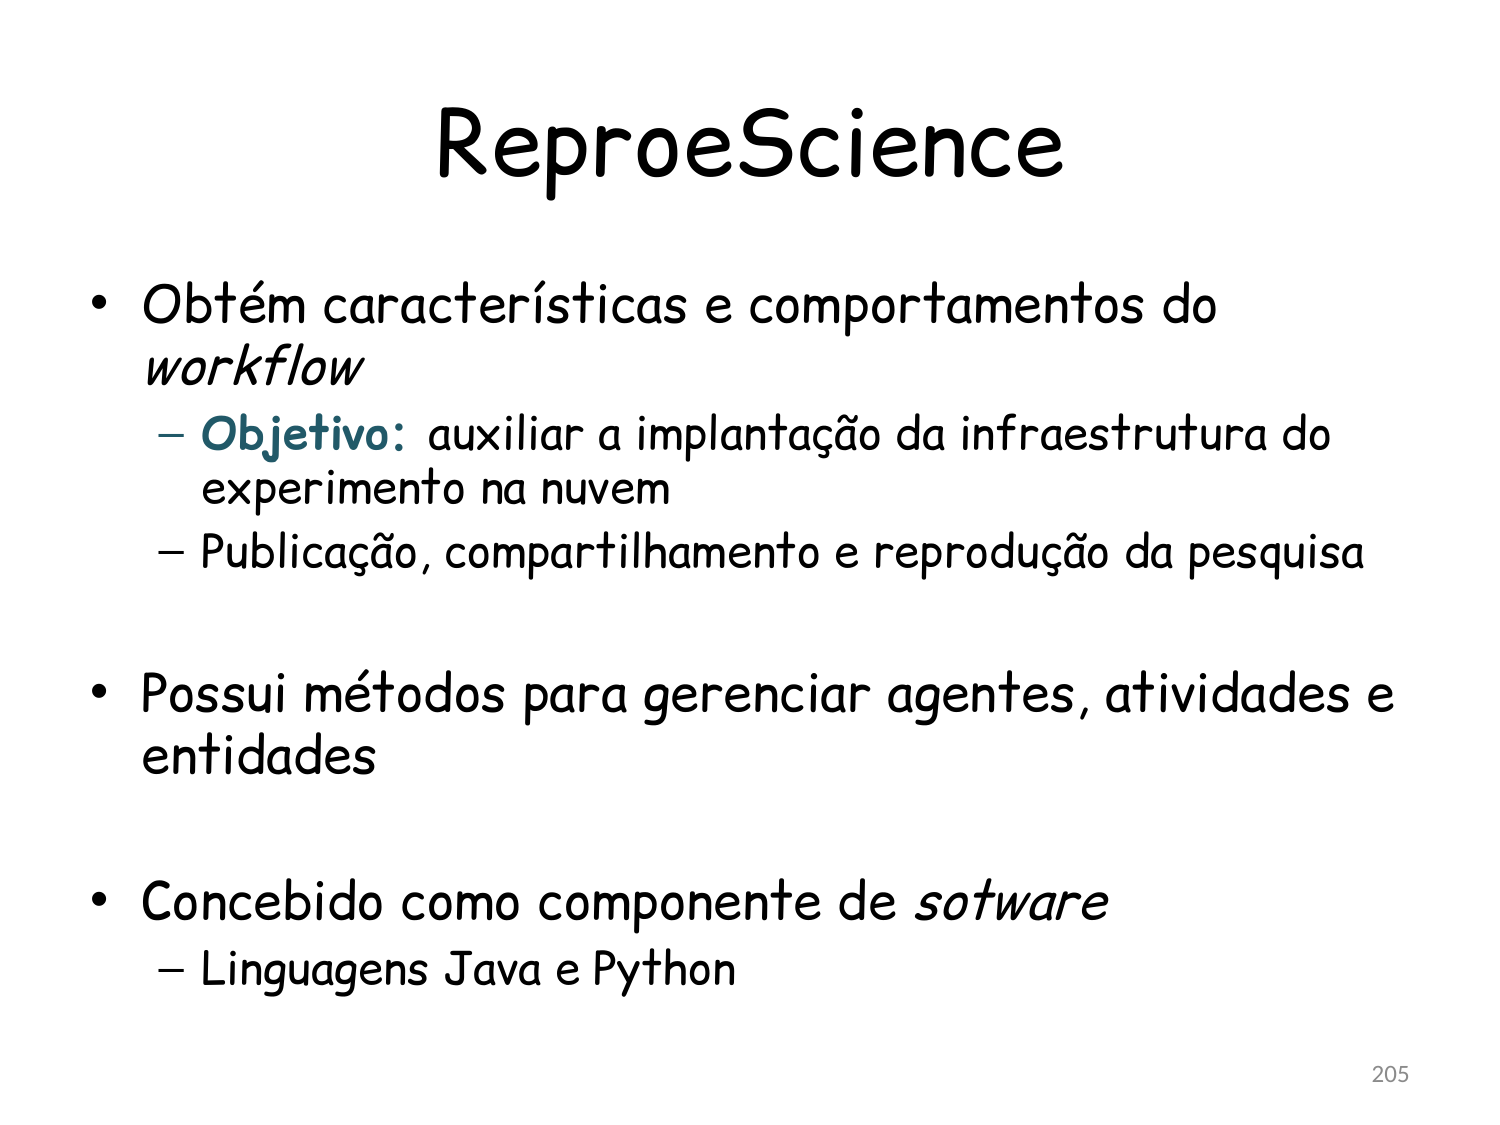

# ReproeScience
Obtém características e comportamentos do workflow
Objetivo: auxiliar a implantação da infraestrutura do experimento na nuvem
Publicação, compartilhamento e reprodução da pesquisa

Possui métodos para gerenciar agentes, atividades e entidades

Concebido como componente de sotware
Linguagens Java e Python
205